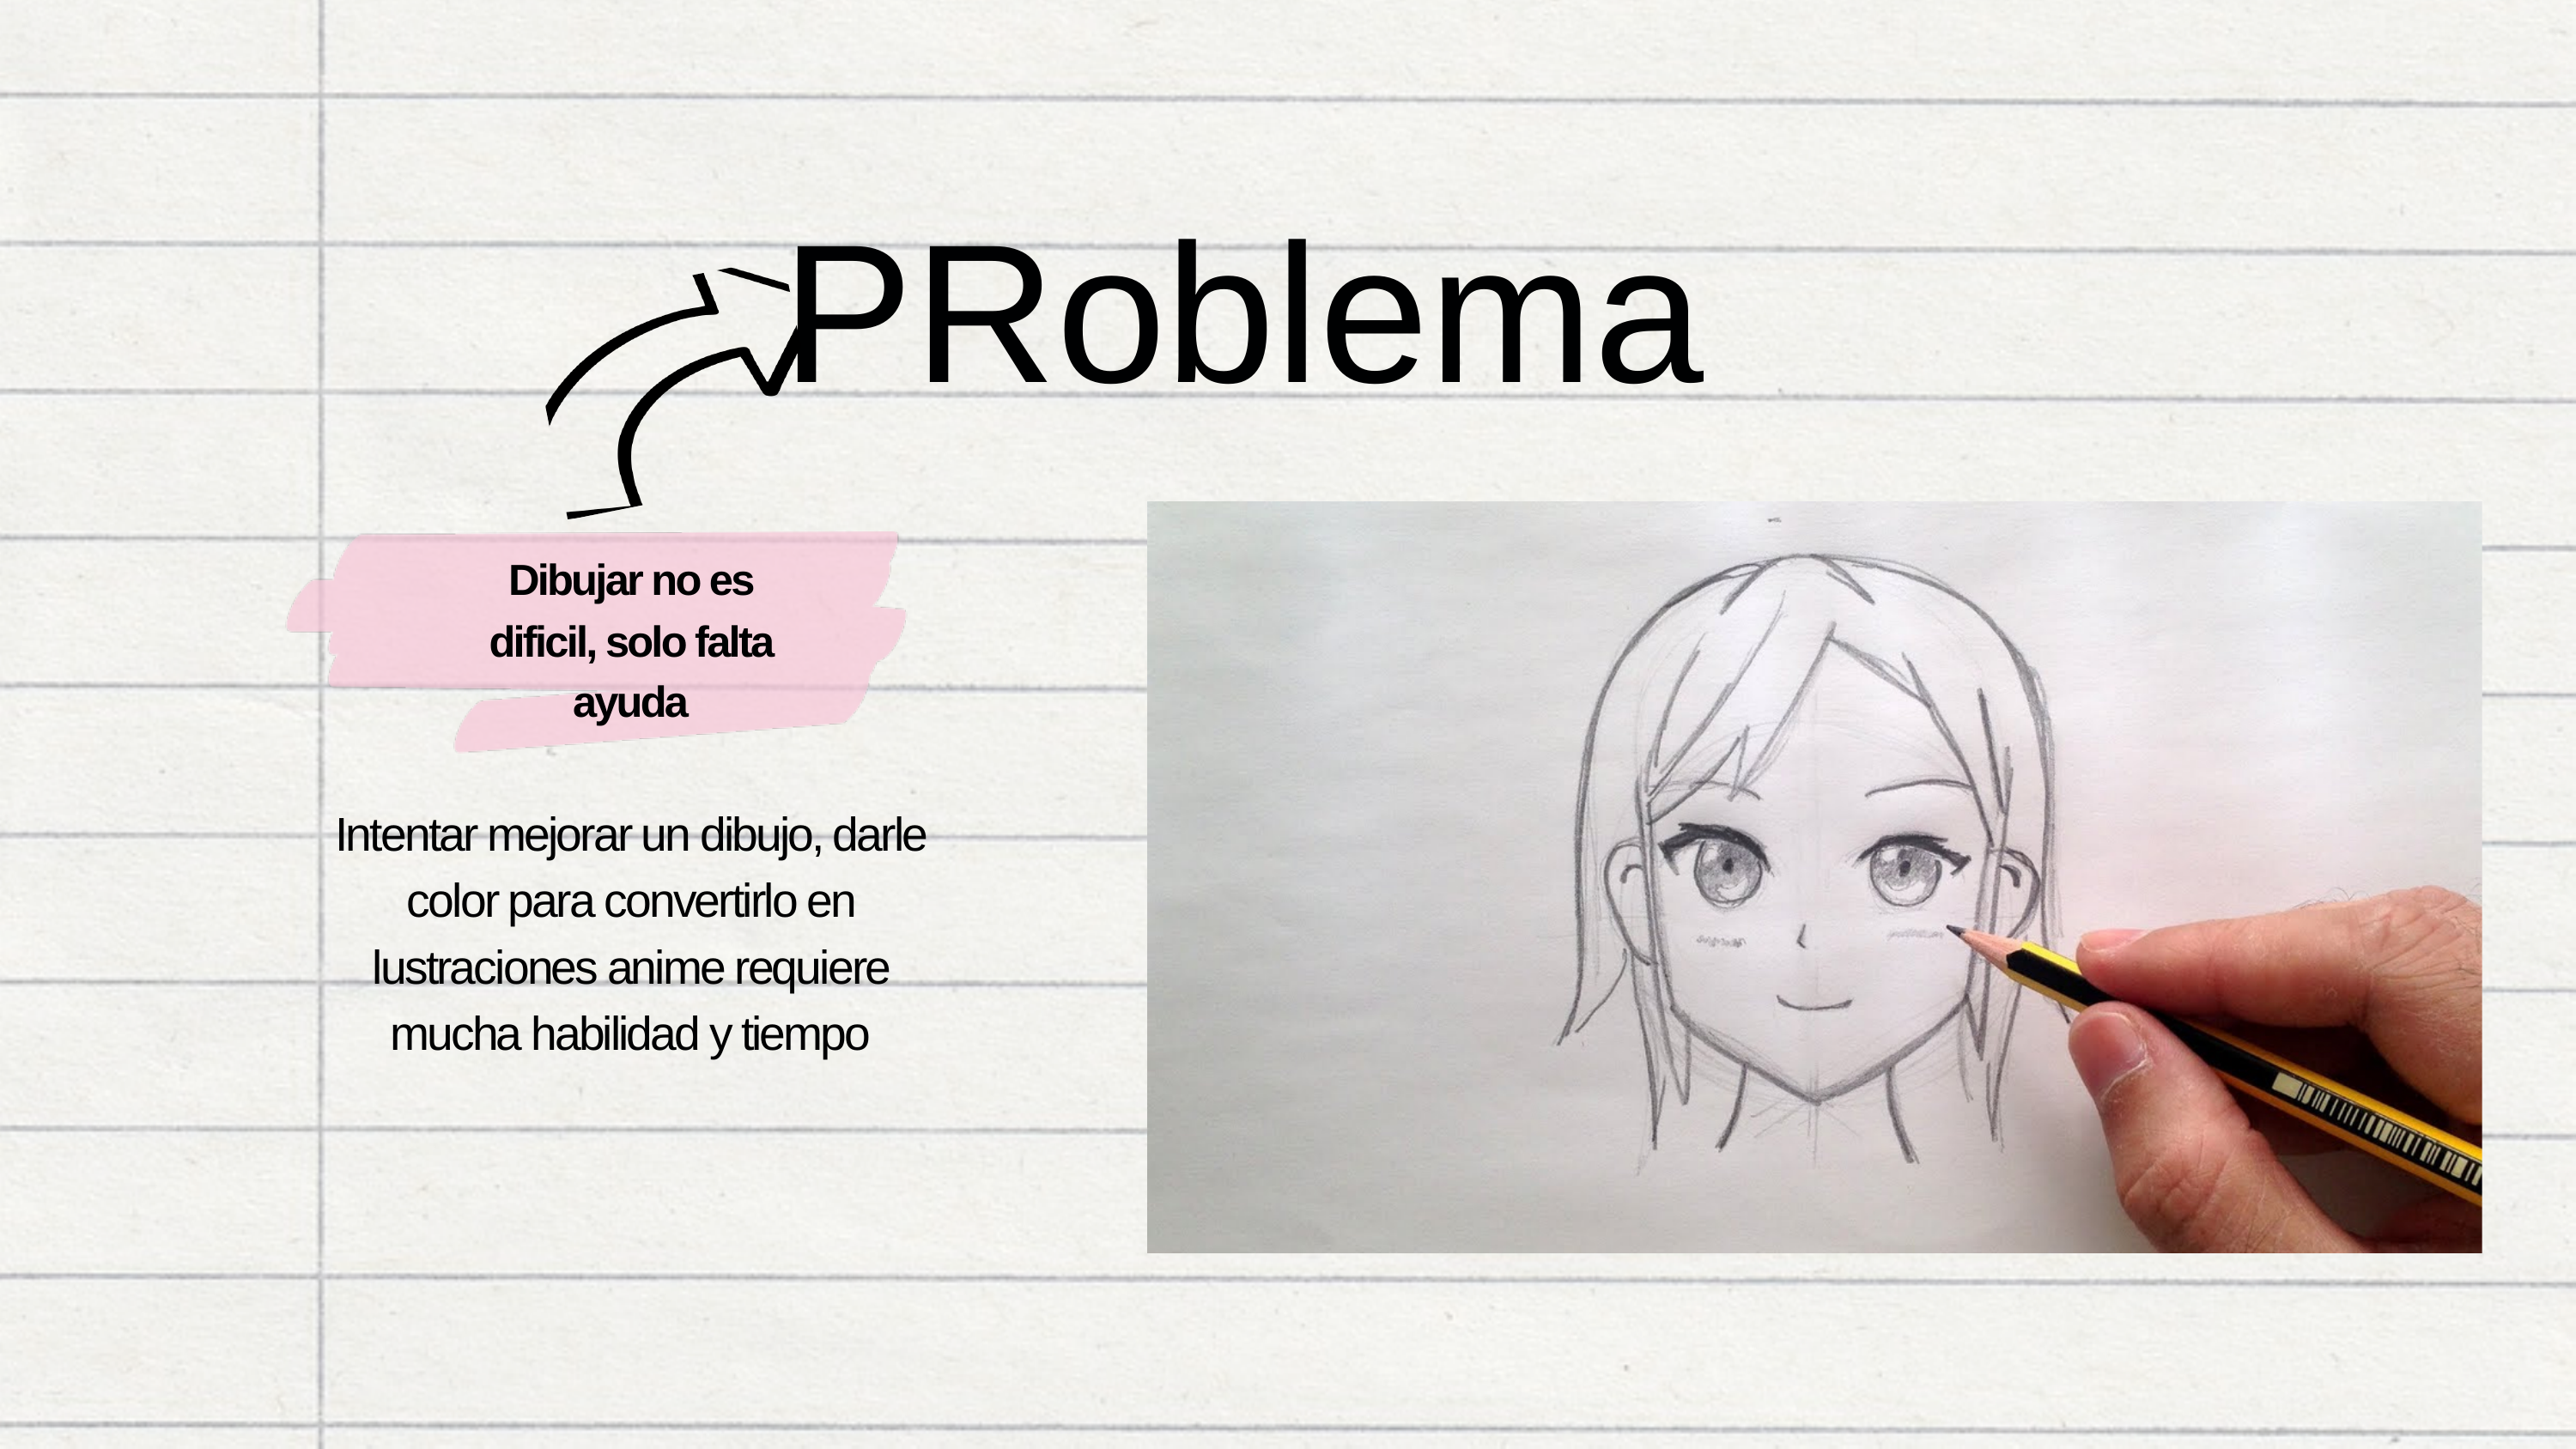

PRoblema

Dibujar no es dificil, solo falta ayuda
Intentar mejorar un dibujo, darle color para convertirlo en lustraciones anime requiere mucha habilidad y tiempo